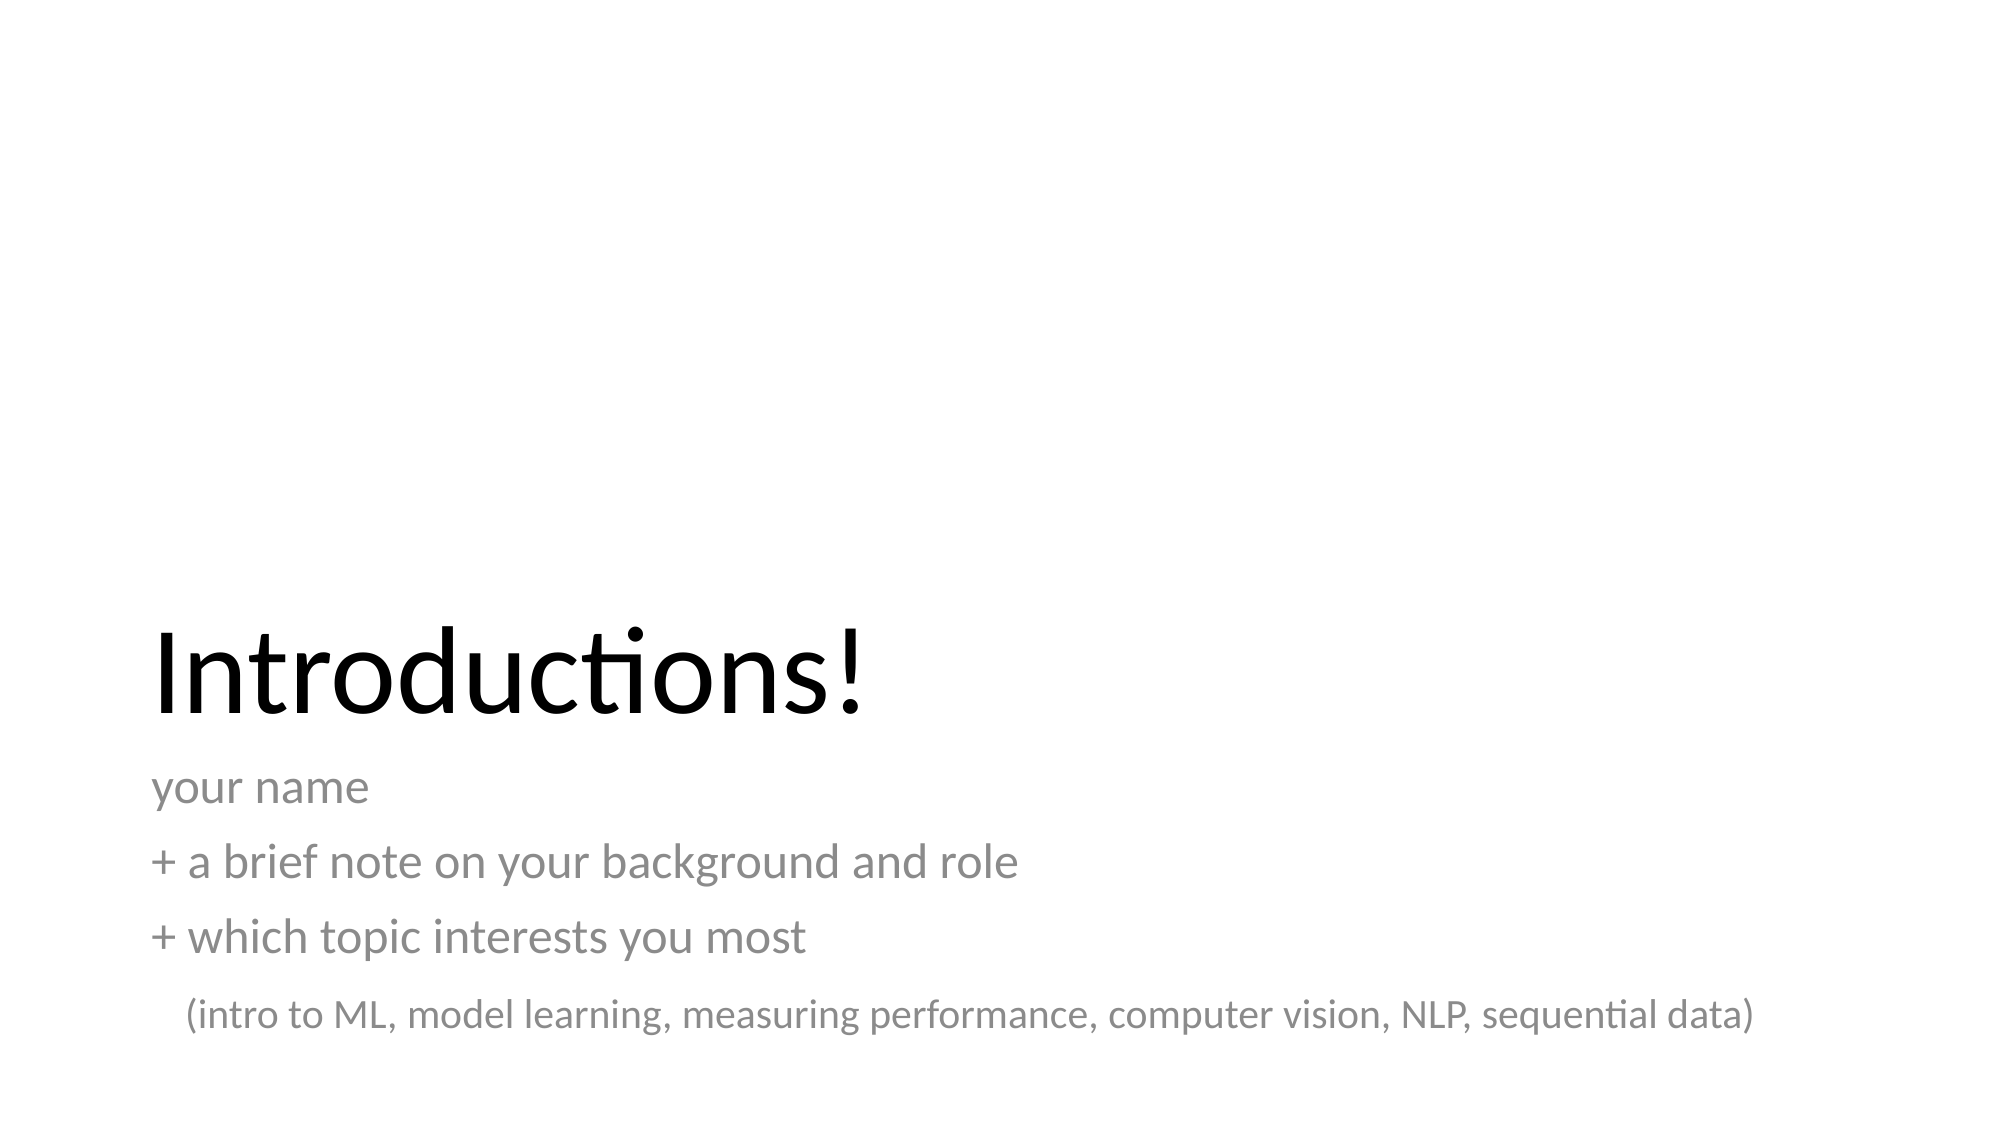

# Introductions!
your name
+ a brief note on your background and role
+ which topic interests you most
   (intro to ML, model learning, measuring performance, computer vision, NLP, sequential data)